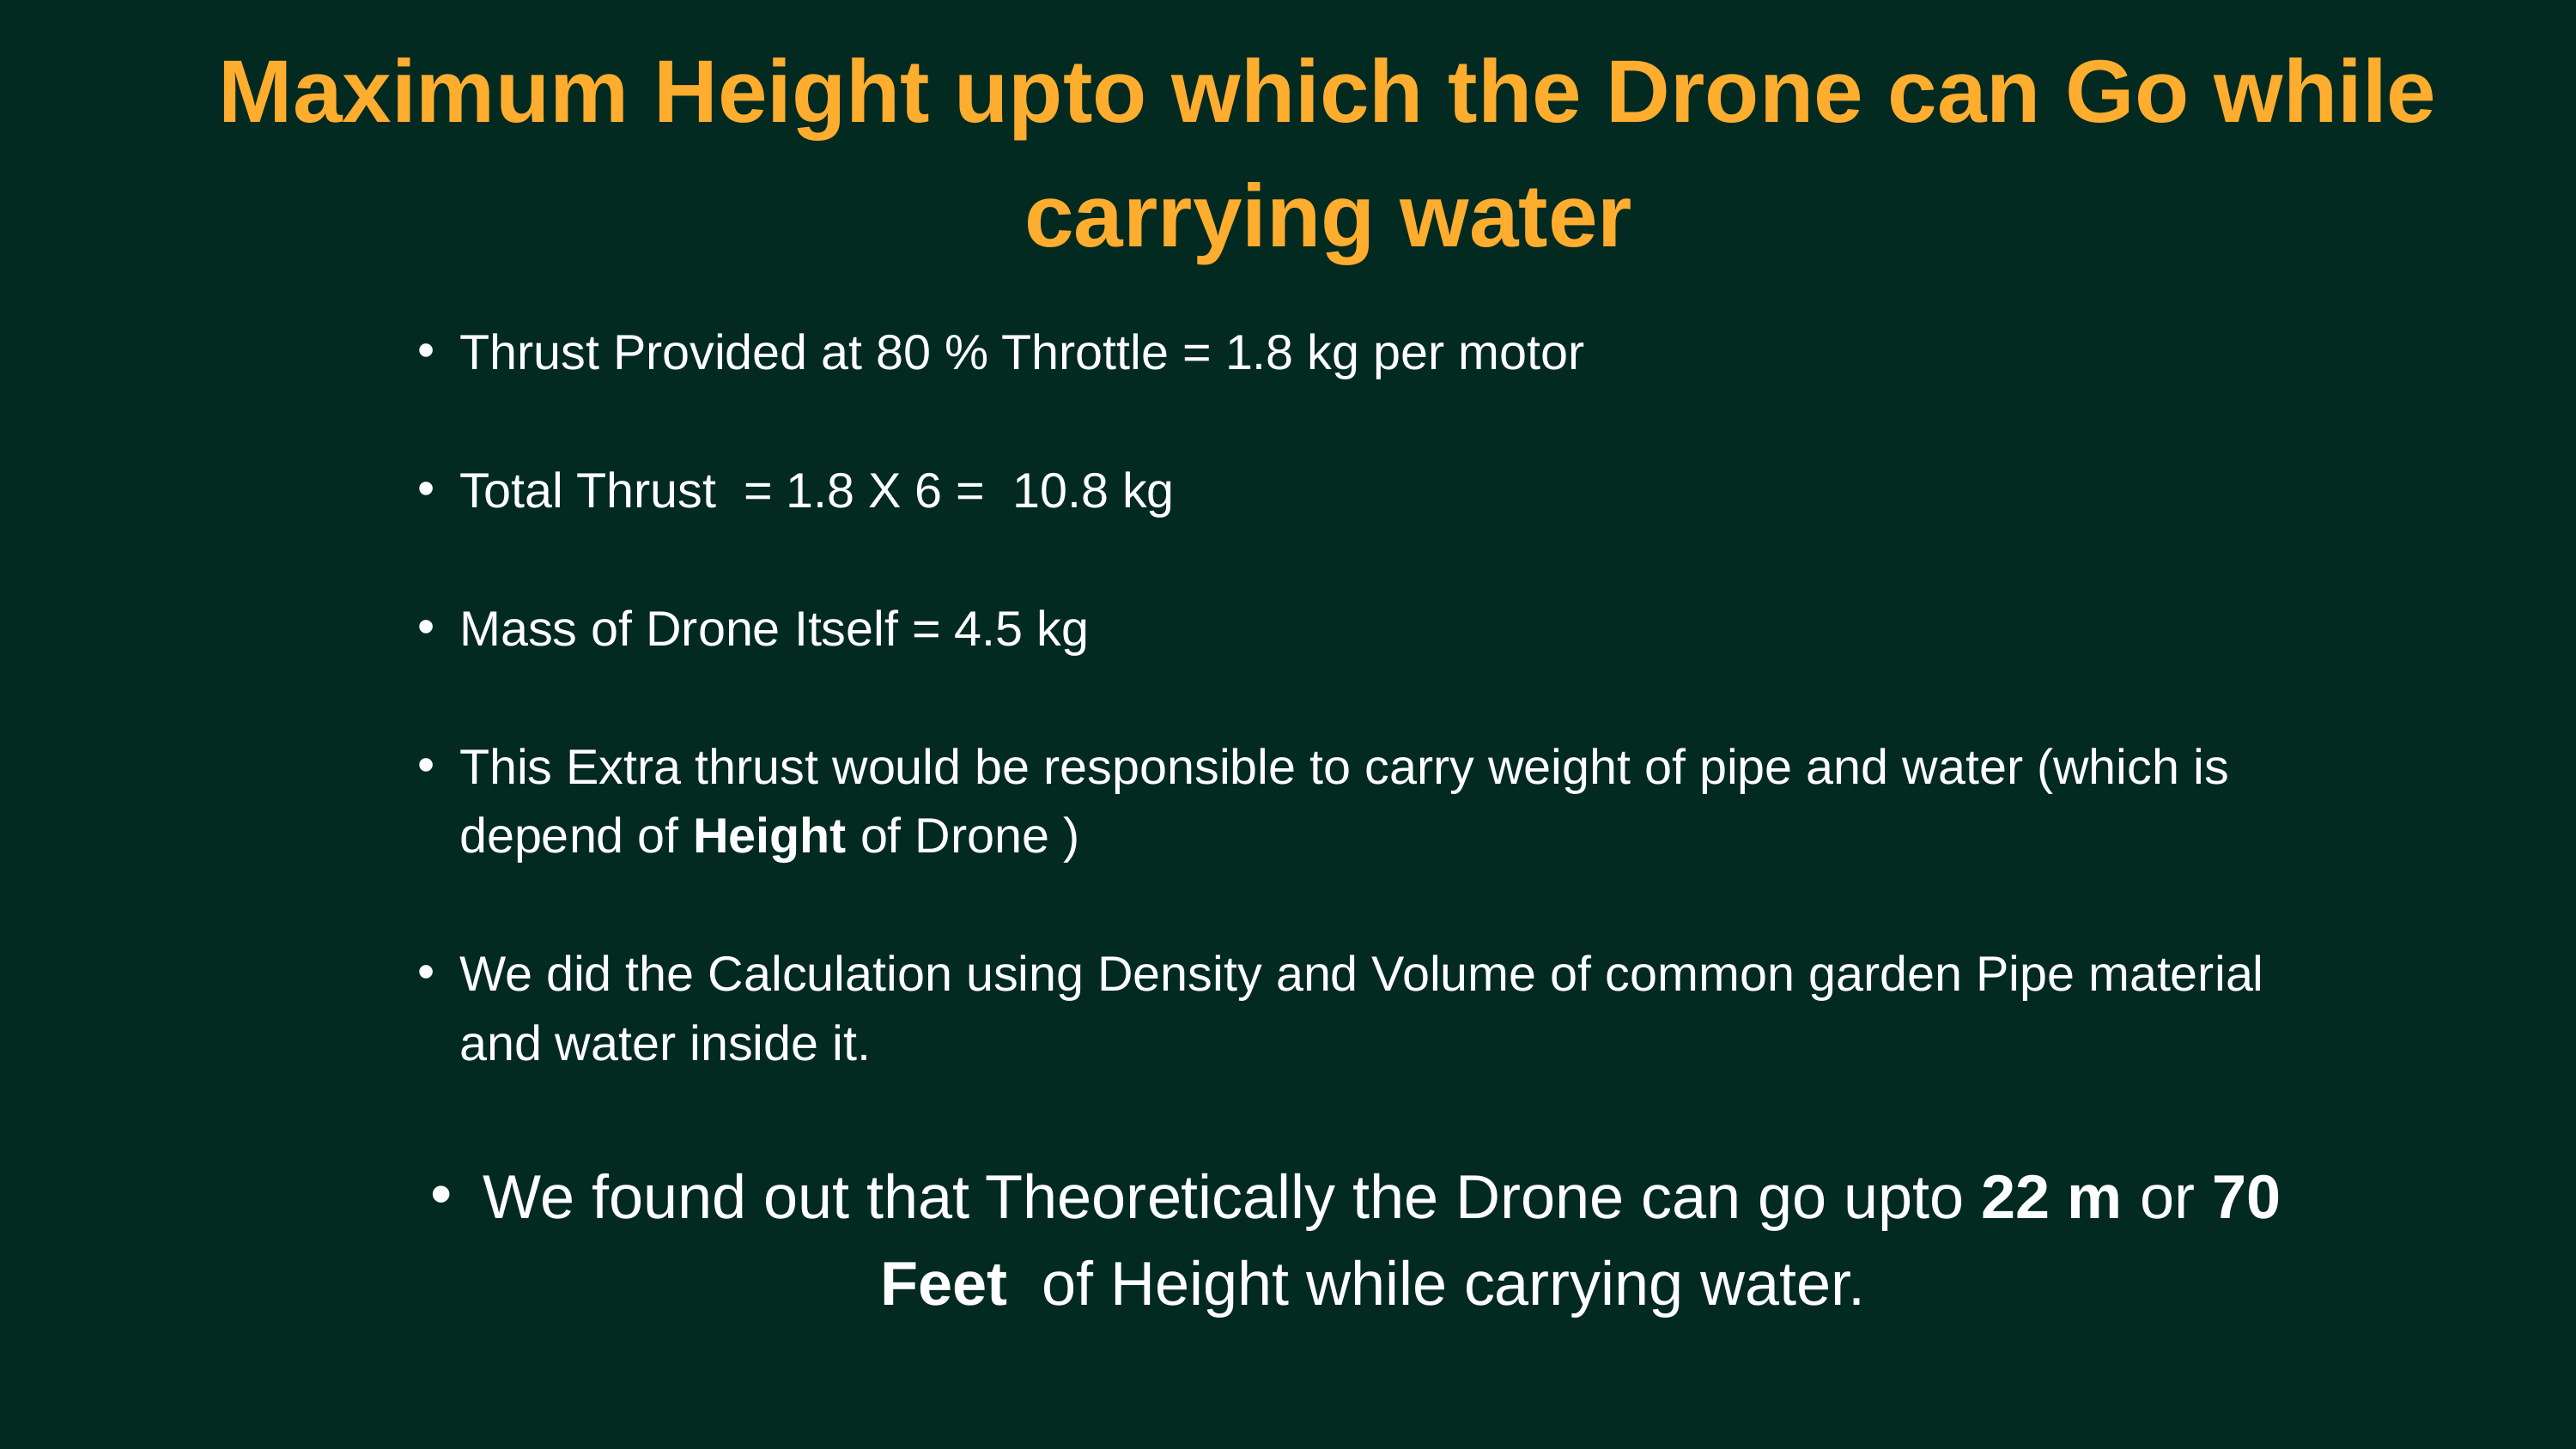

Maximum Height upto which the Drone can Go while carrying water
Thrust Provided at 80 % Throttle = 1.8 kg per motor

Total Thrust  = 1.8 X 6 =  10.8 kg

Mass of Drone Itself = 4.5 kg

This Extra thrust would be responsible to carry weight of pipe and water (which is depend of Height of Drone )

We did the Calculation using Density and Volume of common garden Pipe material and water inside it.

We found out that Theoretically the Drone can go upto 22 m or 70 Feet  of Height while carrying water.